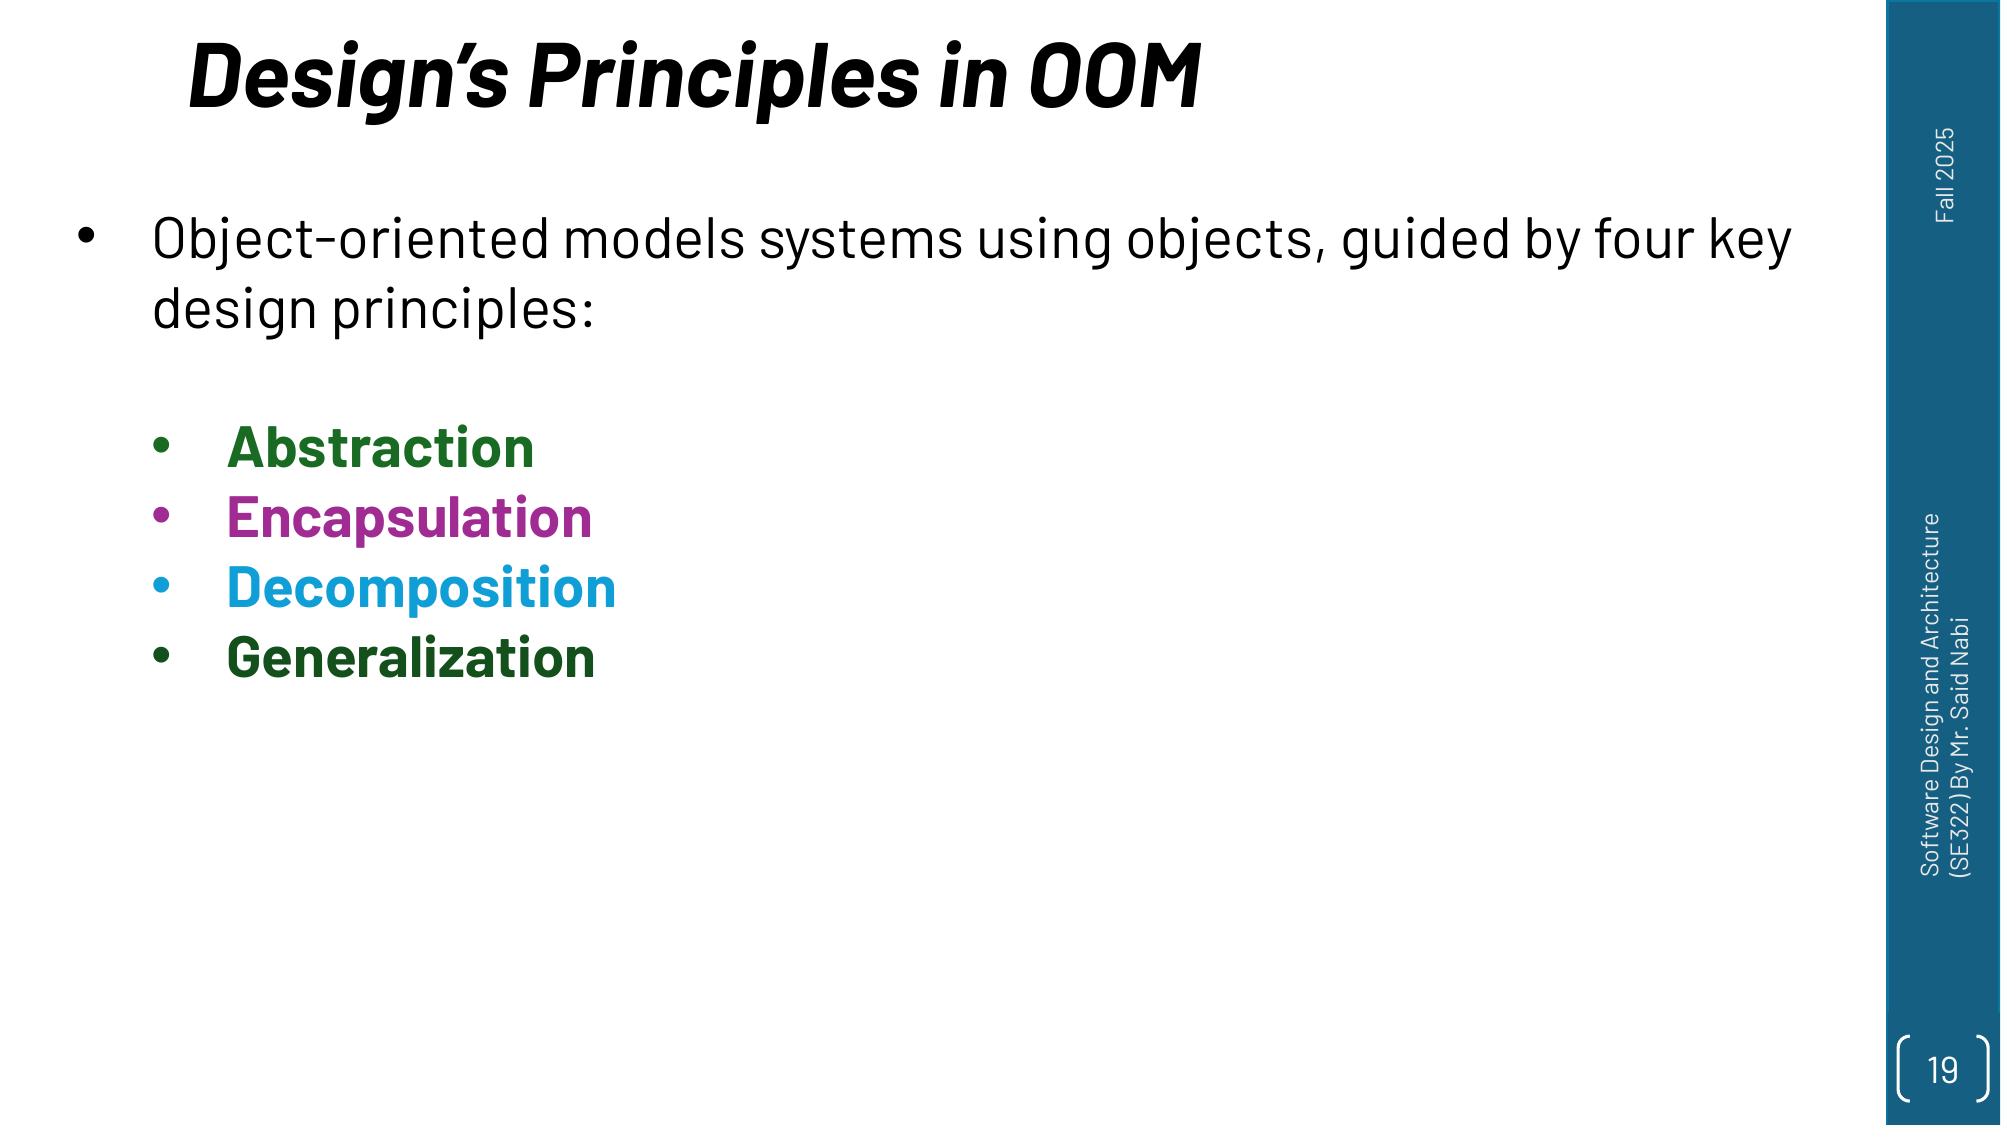

Object-oriented models systems using objects, guided by four key design principles:

Abstraction
Encapsulation
Decomposition
Generalization

# Design’s Principles in OOM
Class Name
Collaborators

Responsibilities